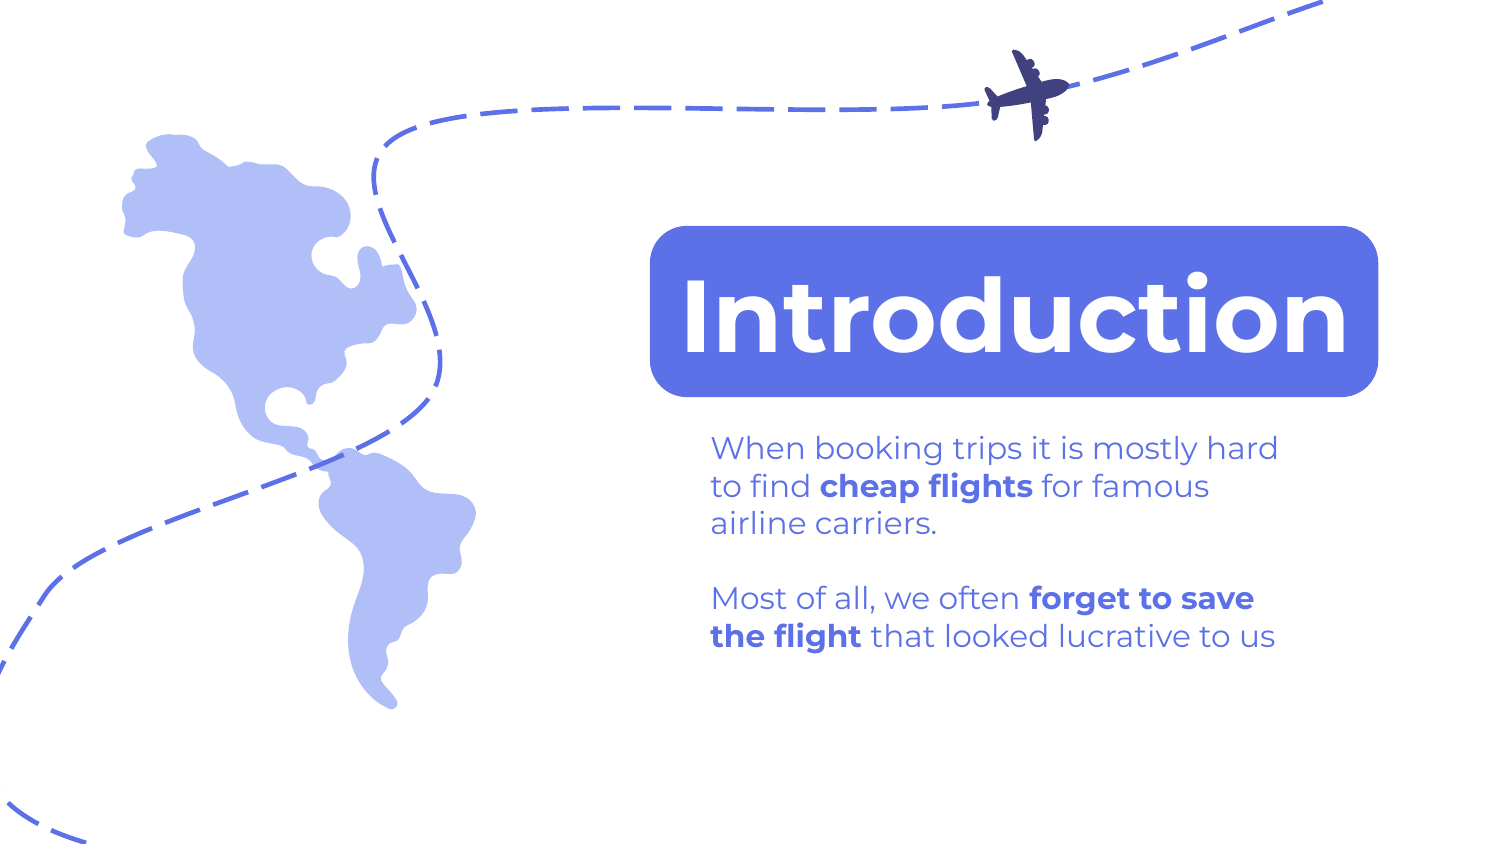

# Introduction
When booking trips it is mostly hard to find cheap flights for famous airline carriers.

Most of all, we often forget to save the flight that looked lucrative to us